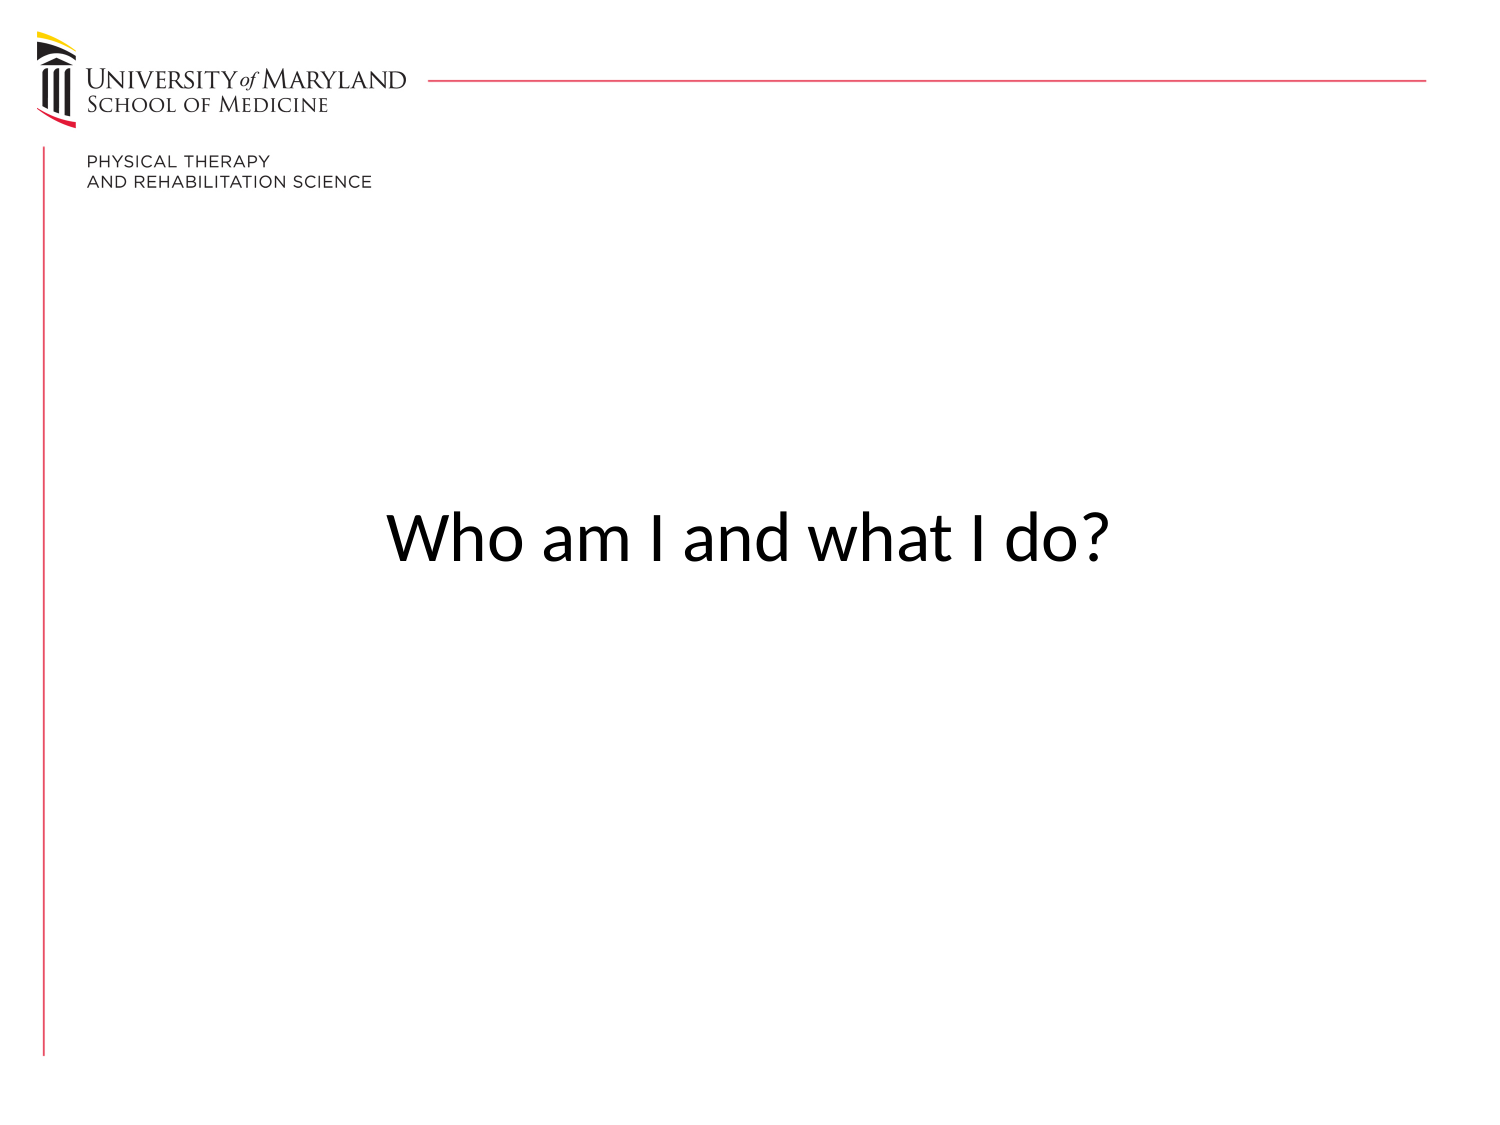

# Who am I and what I do?